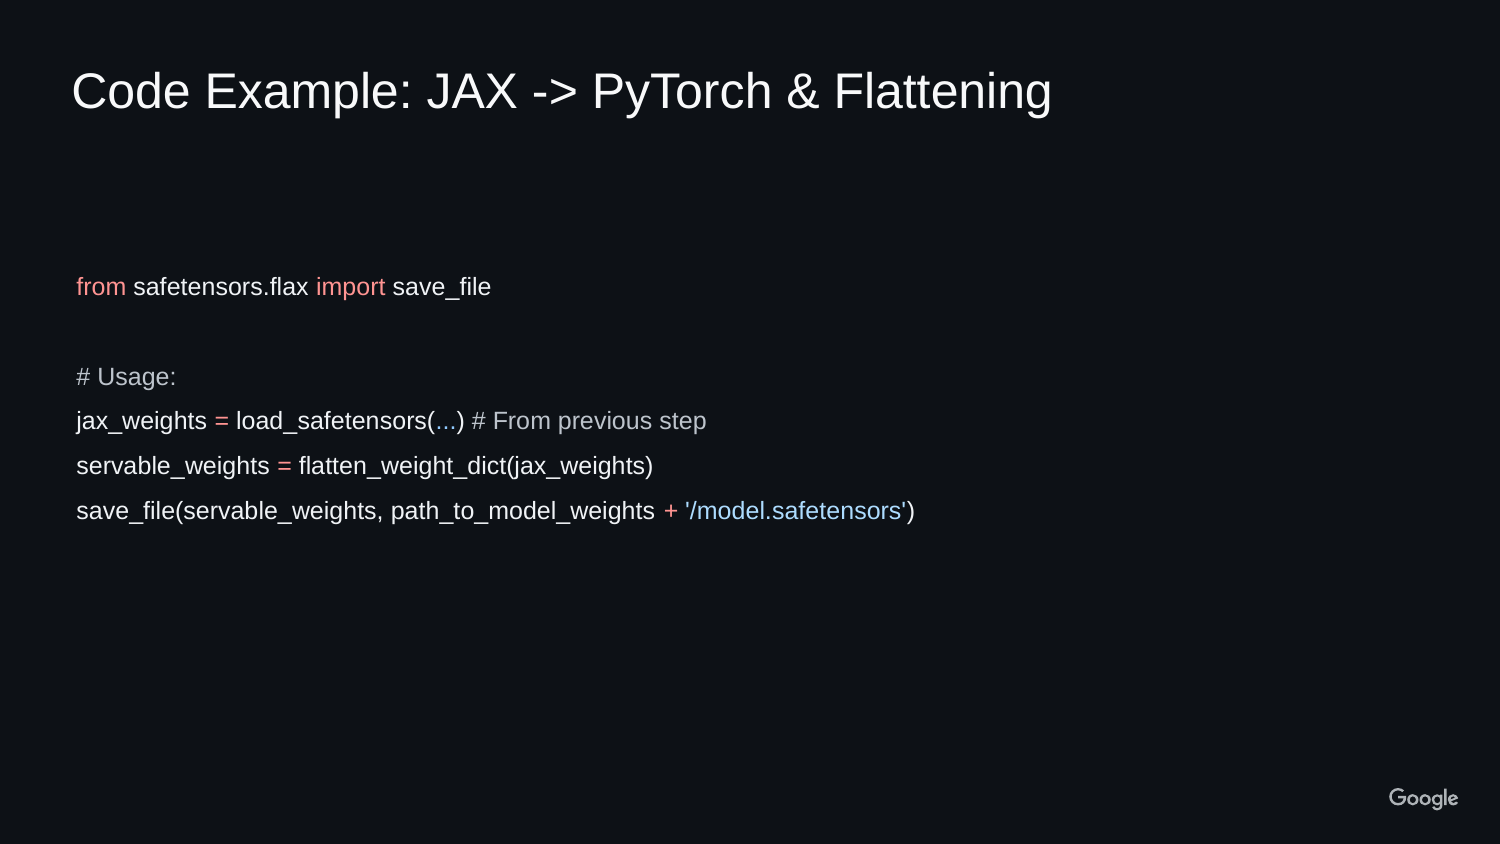

Code Example: JAX -> PyTorch & Flattening
from safetensors.flax import save_file

# Usage:
jax_weights = load_safetensors(...) # From previous step
servable_weights = flatten_weight_dict(jax_weights)
save_file(servable_weights, path_to_model_weights + '/model.safetensors')